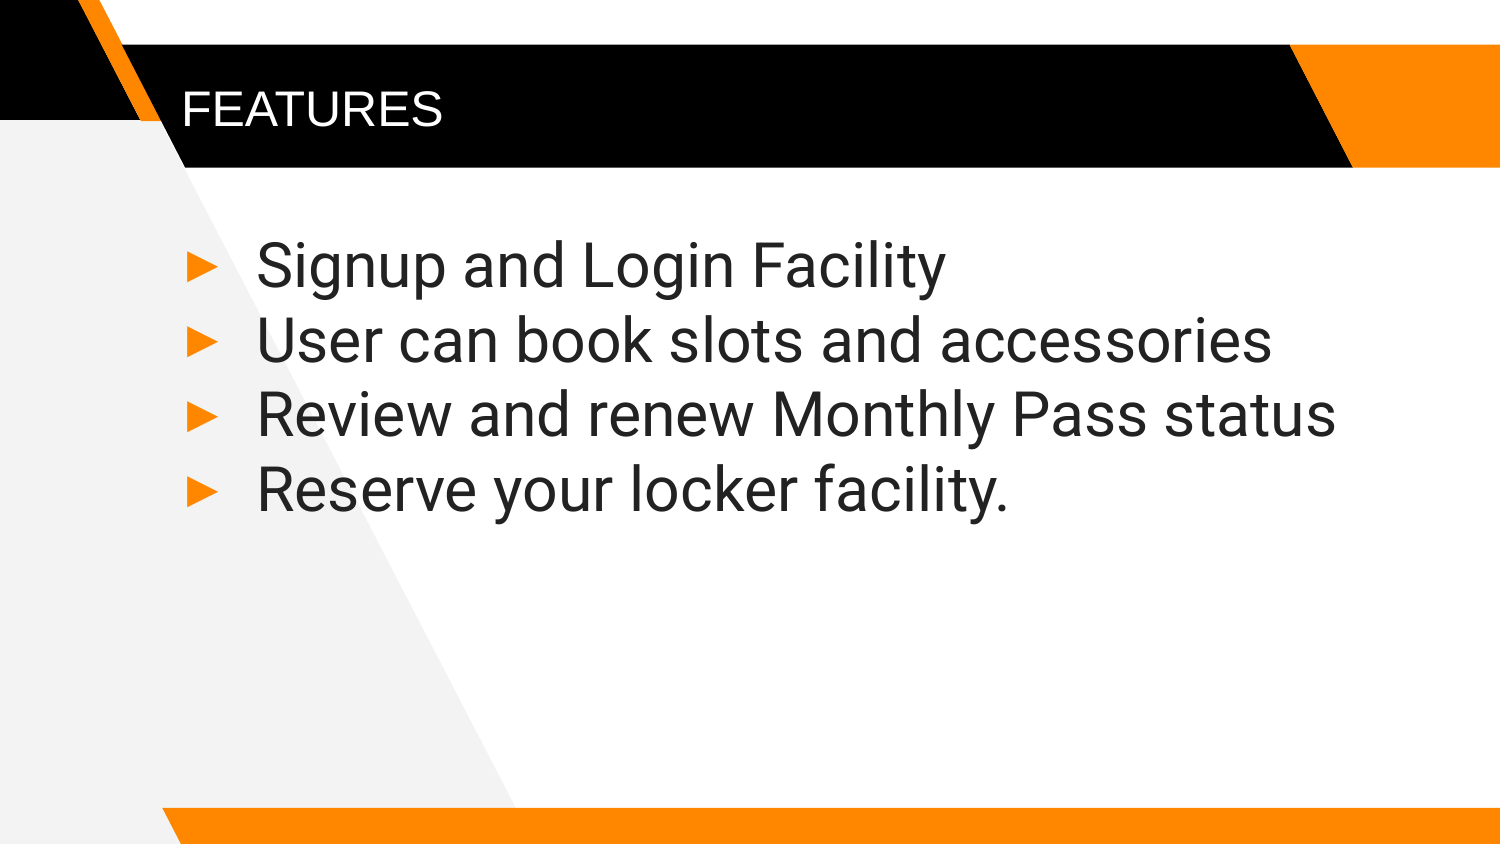

# FEATURES
Signup and Login Facility
User can book slots and accessories
Review and renew Monthly Pass status
Reserve your locker facility.